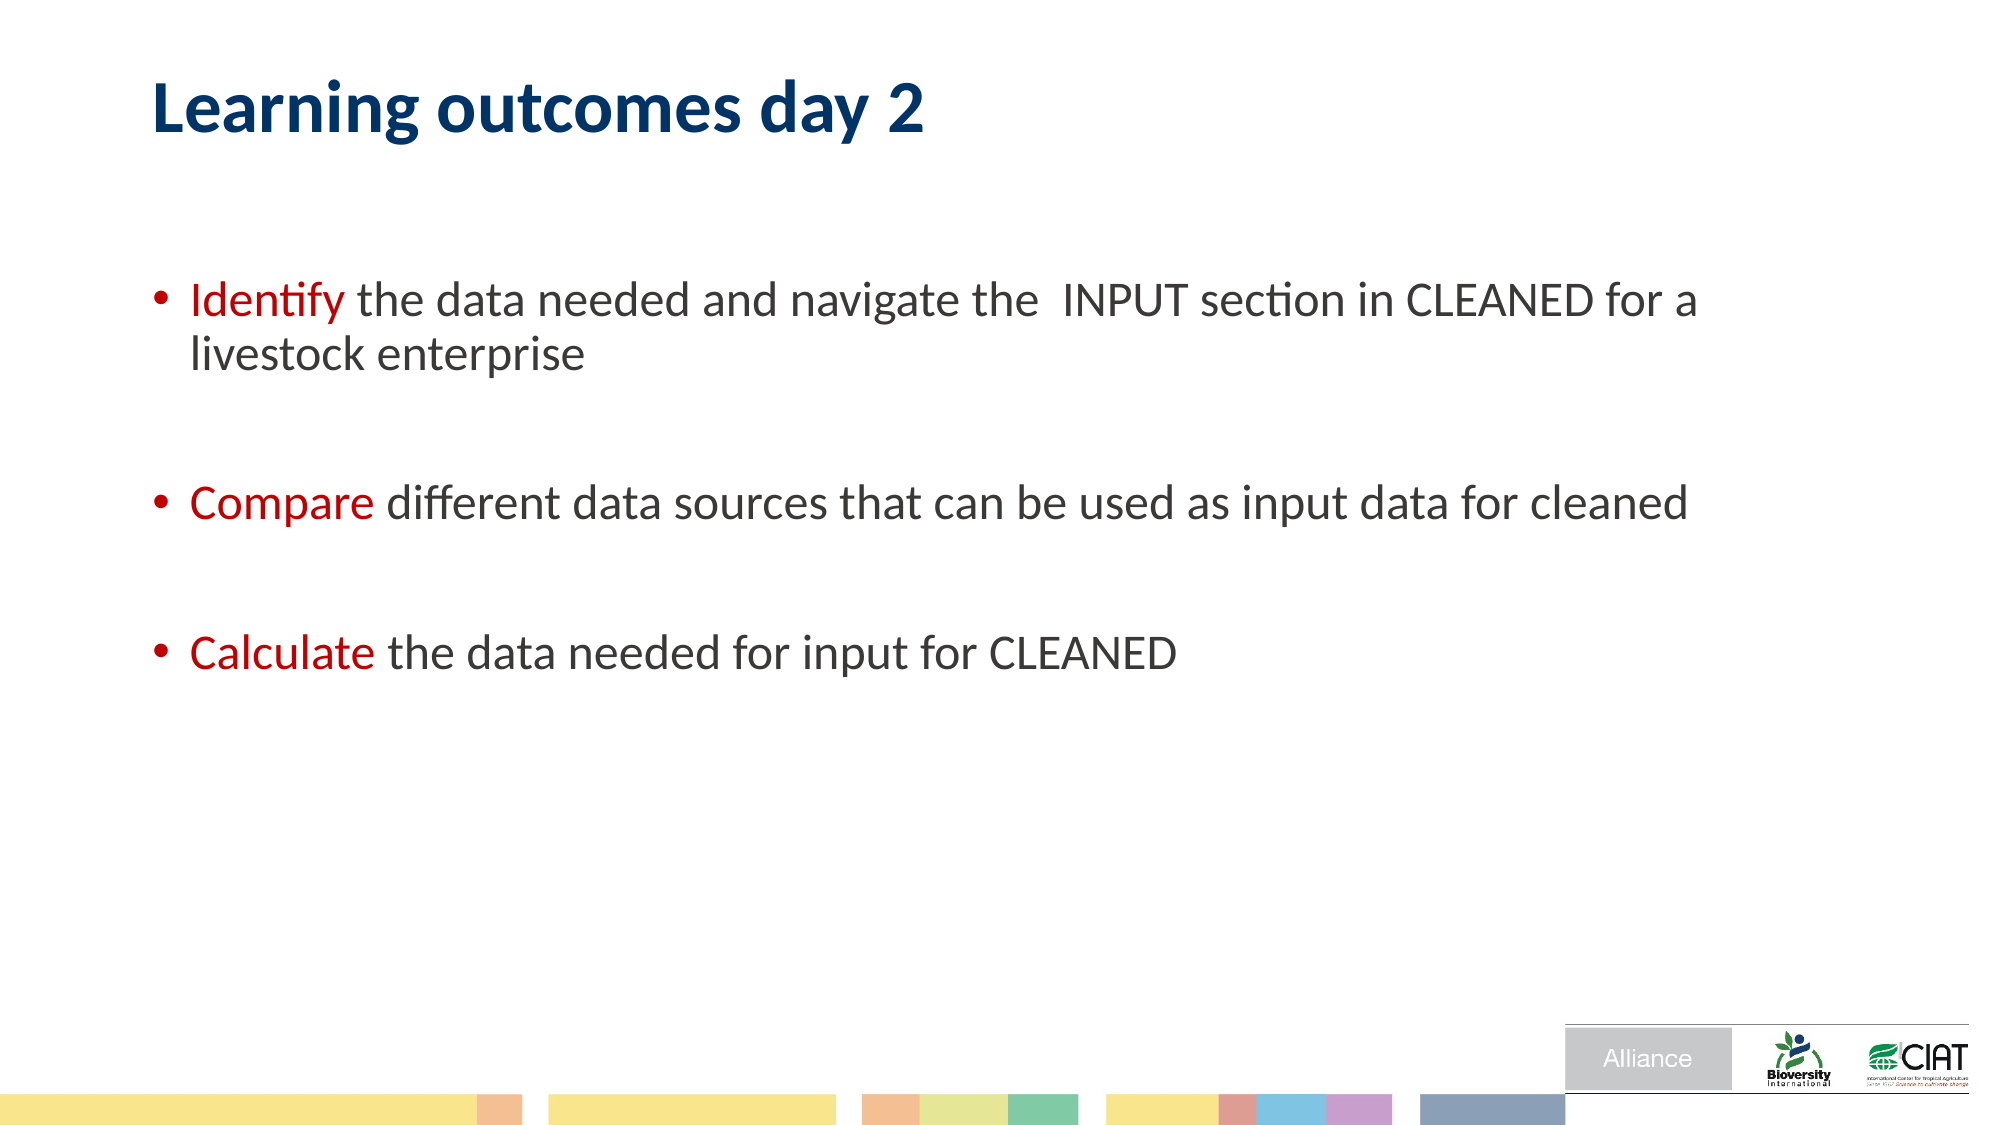

# Learning outcomes day 2
Identify the data needed and navigate the  INPUT section in CLEANED for a livestock enterprise

Compare different data sources that can be used as input data for cleaned

Calculate the data needed for input for CLEANED